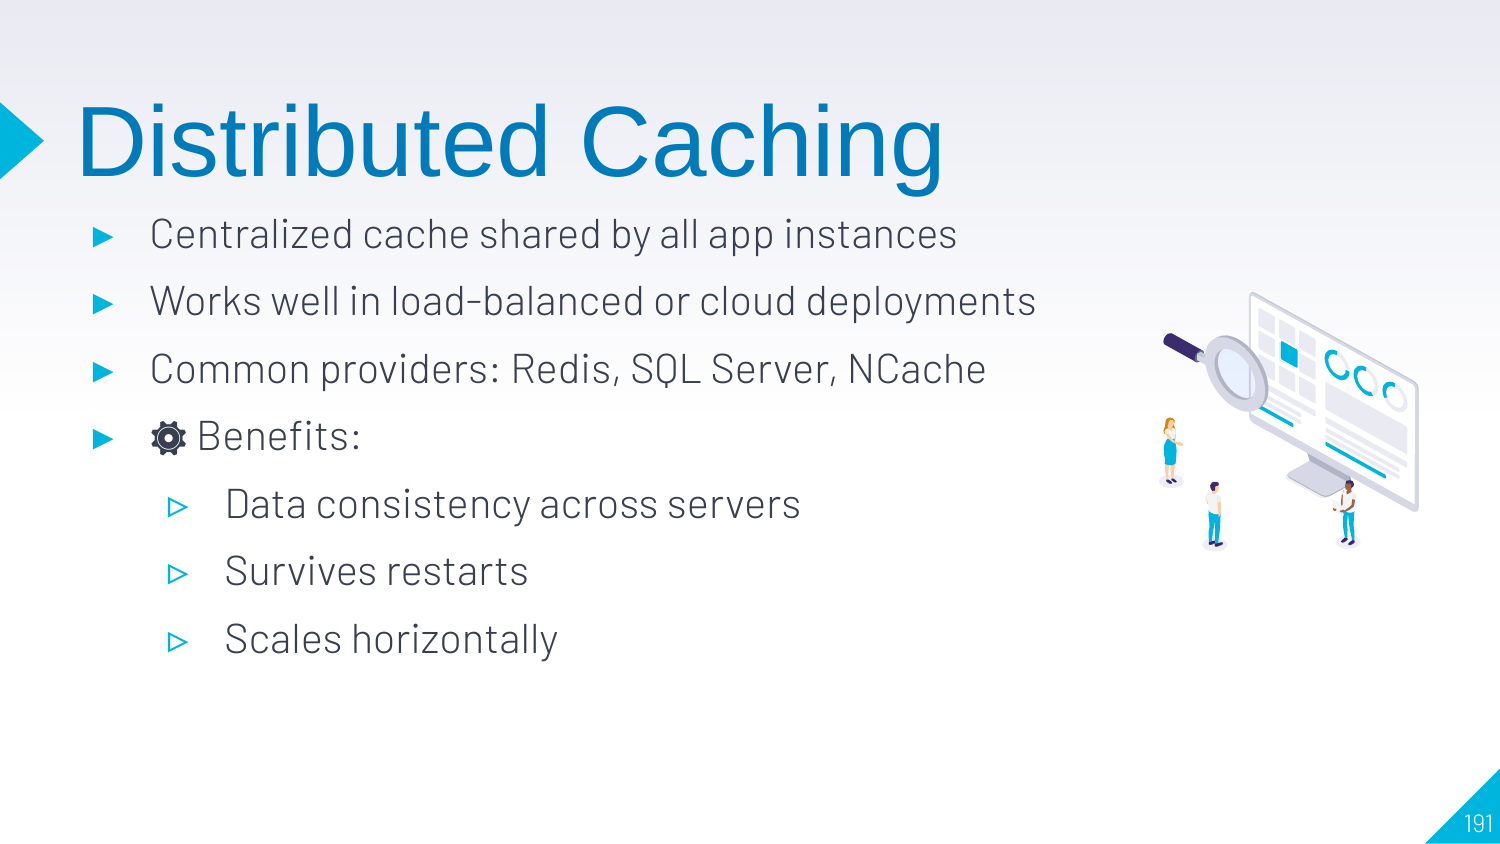

# Distributed Caching
Centralized cache shared by all app instances
Works well in load-balanced or cloud deployments
Common providers: Redis, SQL Server, NCache
⚙️ Benefits:
Data consistency across servers
Survives restarts
Scales horizontally

191